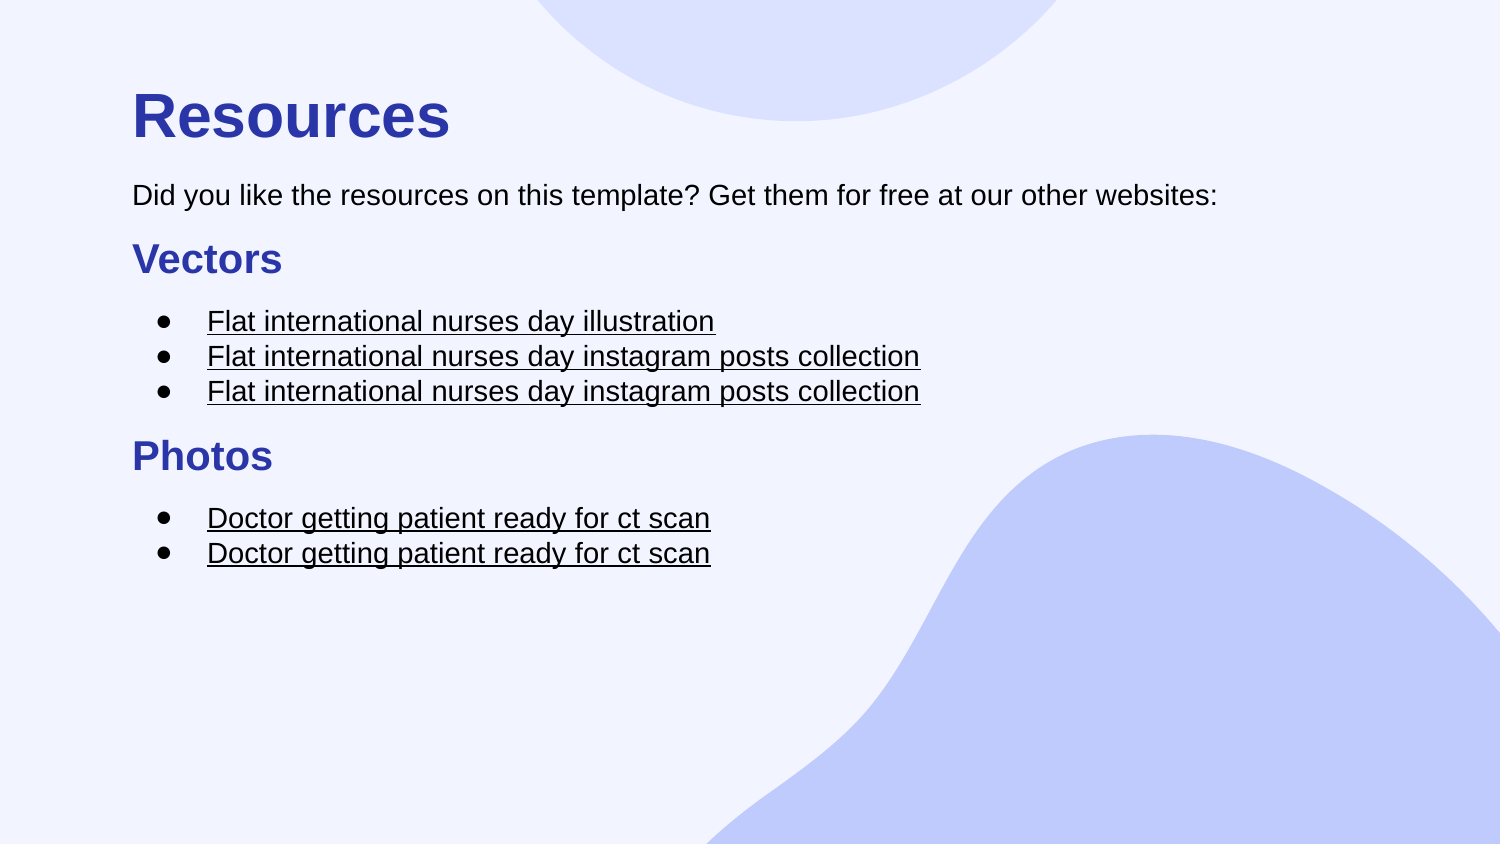

# Resources
Did you like the resources on this template? Get them for free at our other websites:
Vectors
Flat international nurses day illustration
Flat international nurses day instagram posts collection
Flat international nurses day instagram posts collection
Photos
Doctor getting patient ready for ct scan
Doctor getting patient ready for ct scan